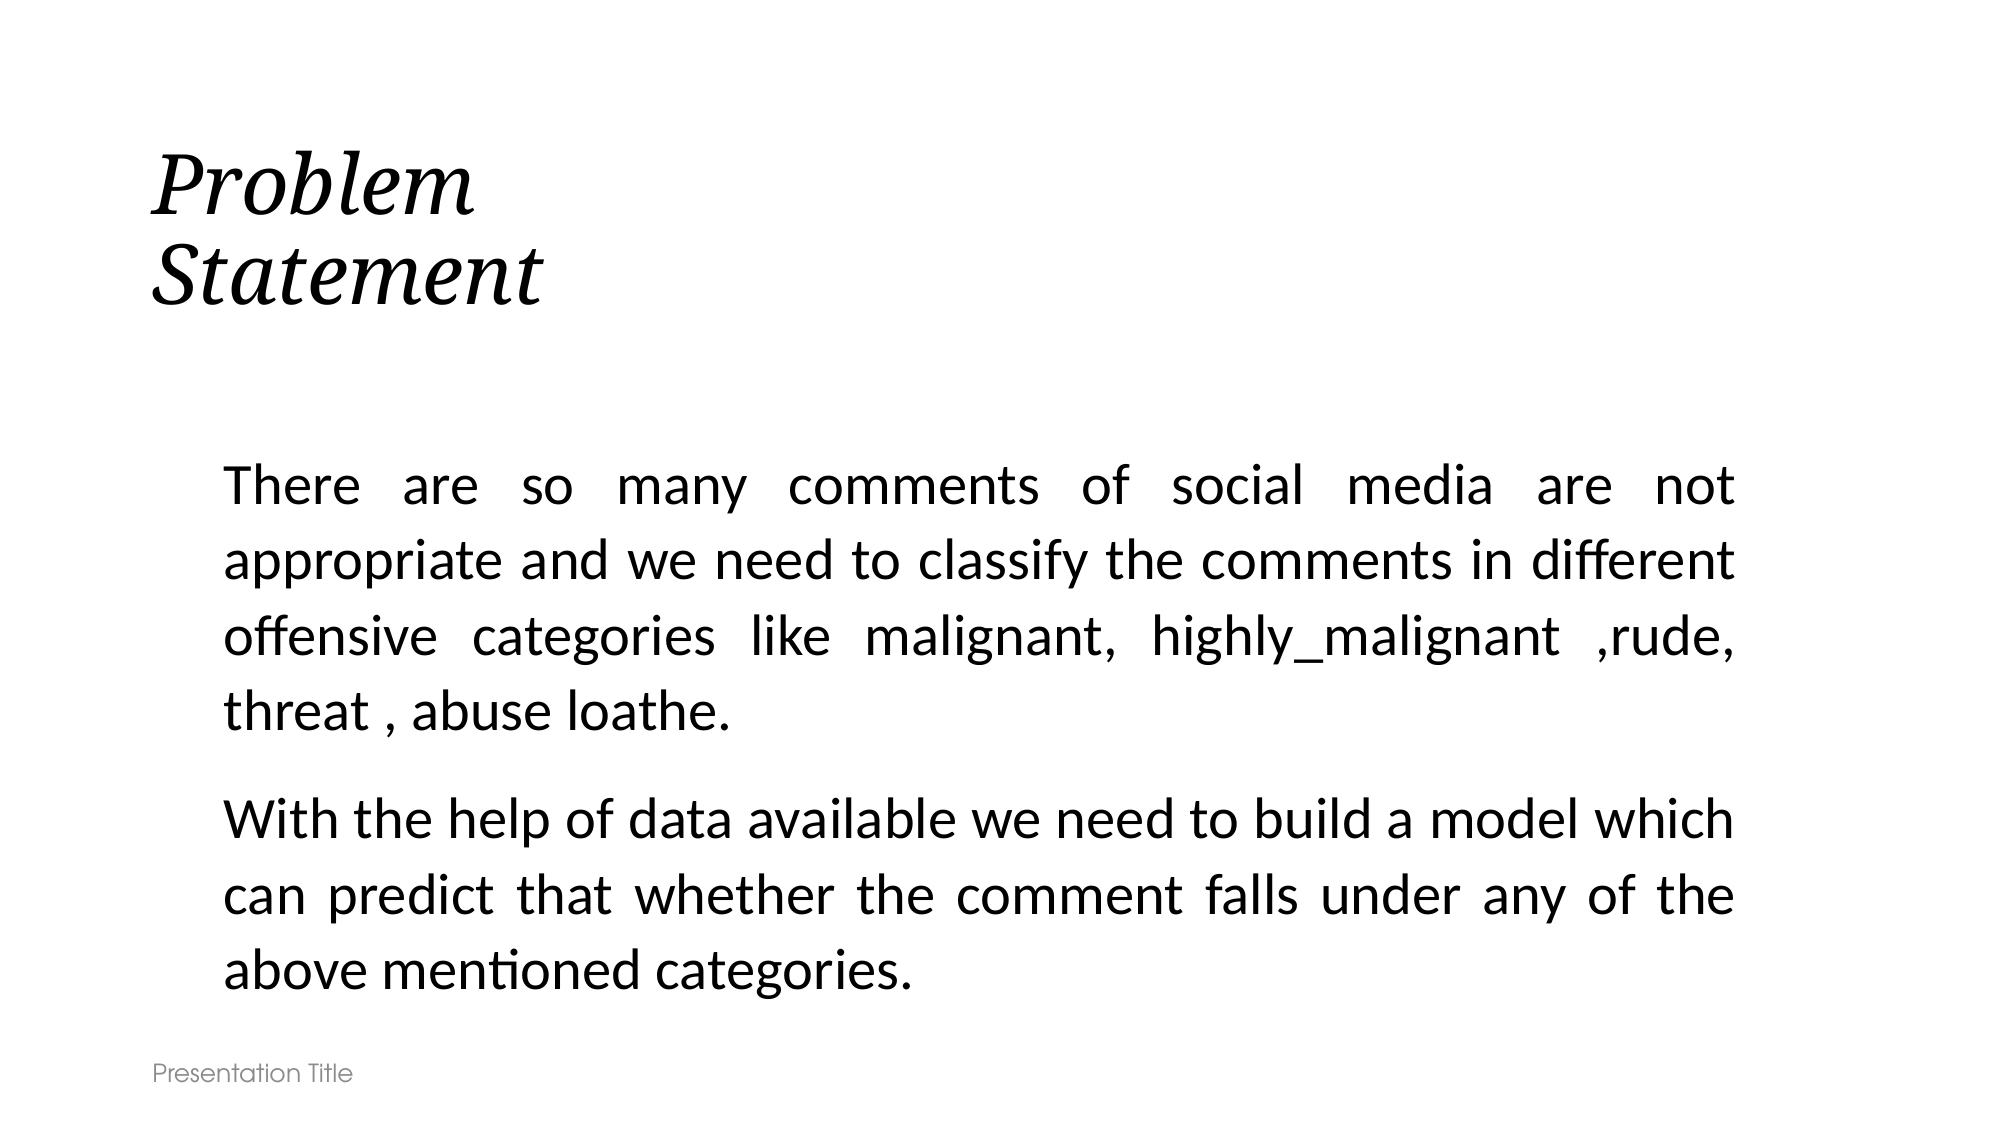

# Problem Statement
There are so many comments of social media are not appropriate and we need to classify the comments in different offensive categories like malignant, highly_malignant ,rude, threat , abuse loathe.
With the help of data available we need to build a model which can predict that whether the comment falls under any of the above mentioned categories.

Presentation Title